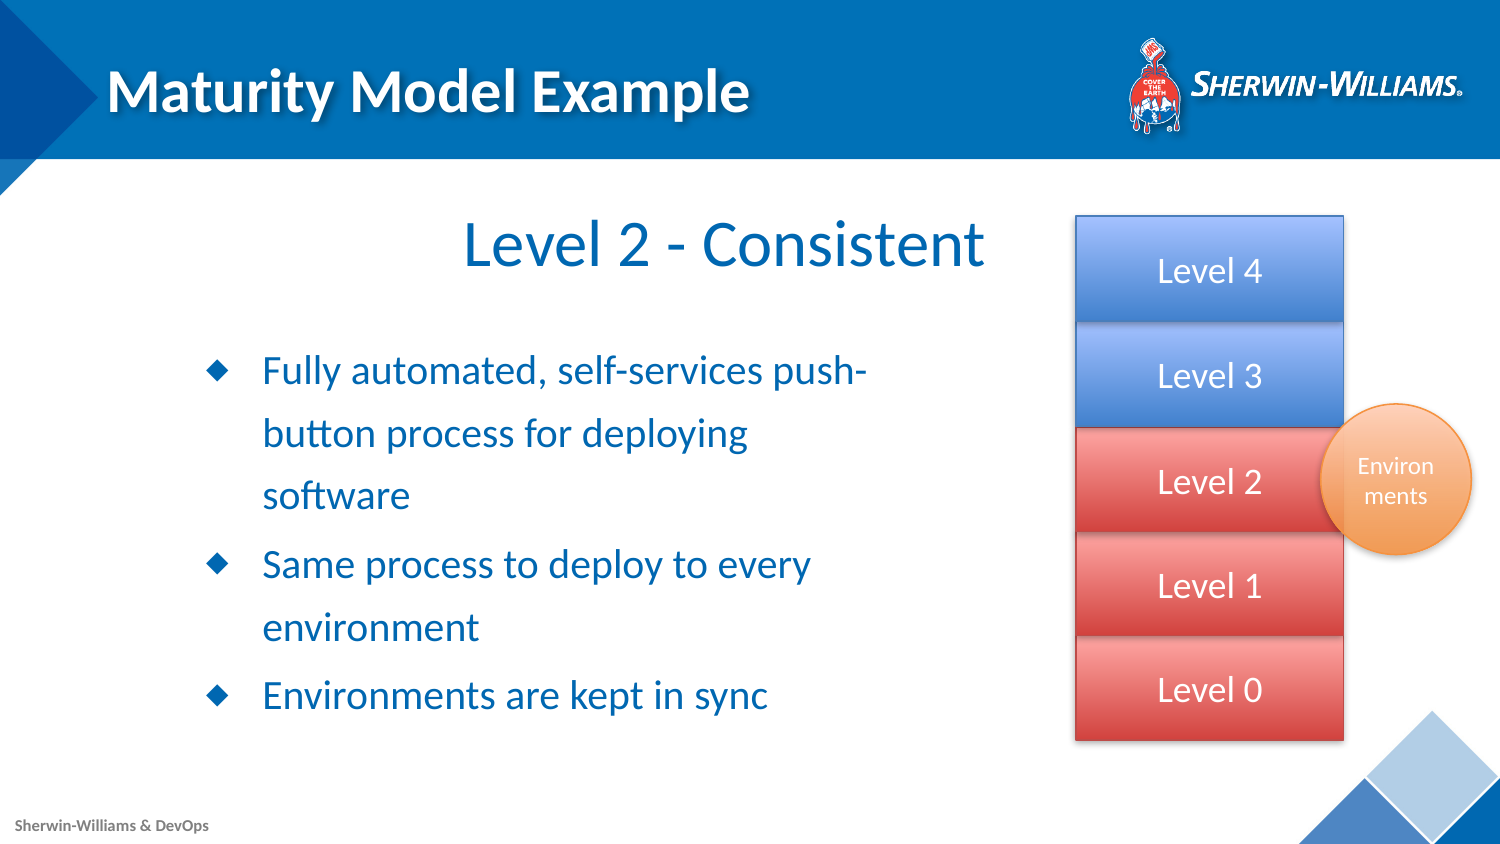

# Maturity Model Example
Level 2 - Consistent
Level 4
Level 3
Fully automated, self-services push-button process for deploying software
Same process to deploy to every environment
Environments are kept in sync
Environments
Level 2
Level 1
Level 0